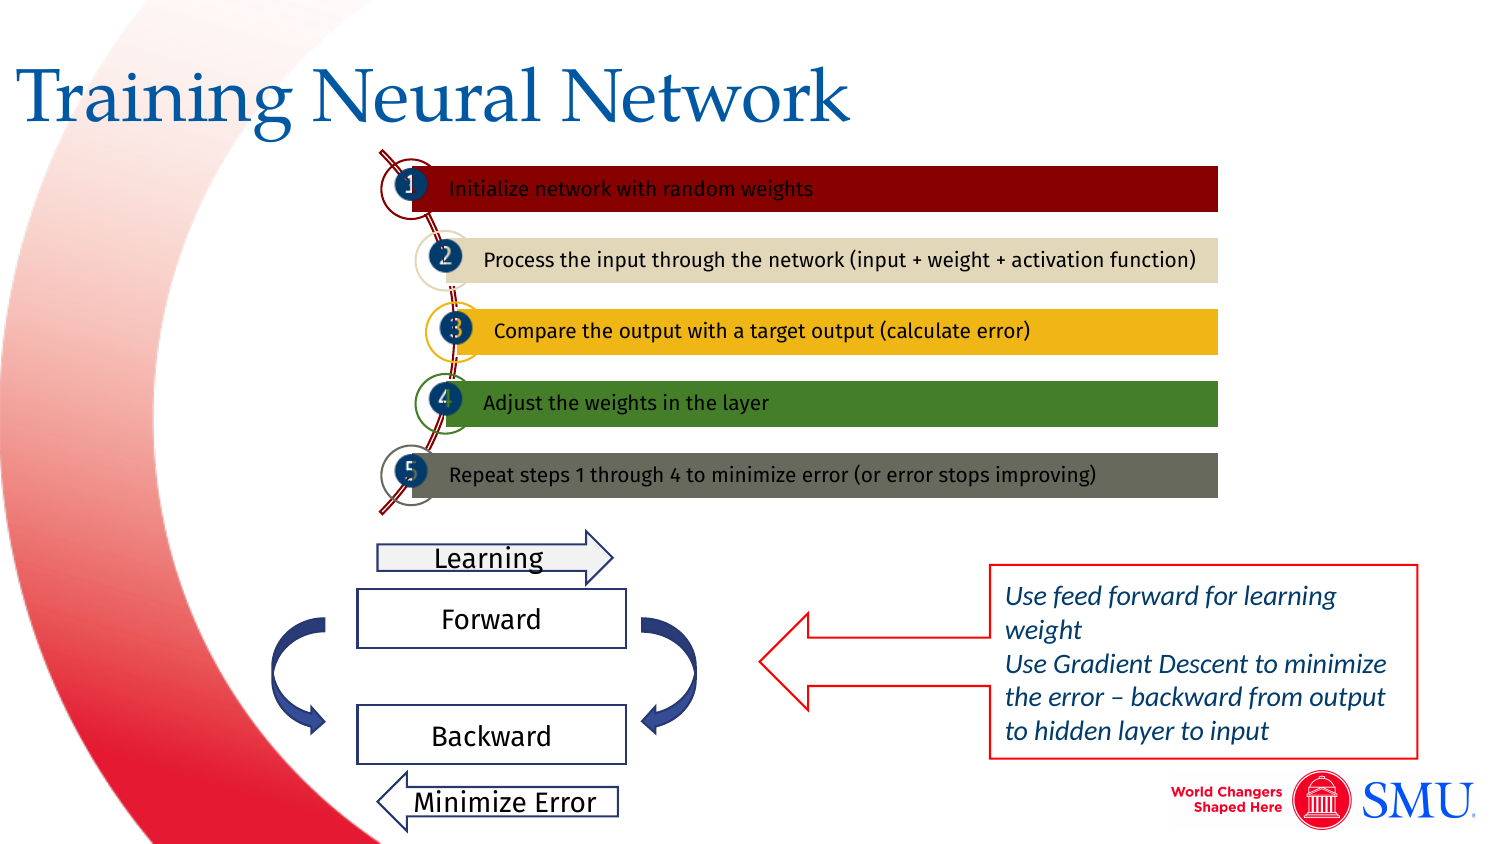

# Training Neural Network
Initialize network with random weights
Process the input through the network (input + weight + activation function)
Compare the output with a target output (calculate error)
Adjust the weights in the layer
Repeat steps 1 through 4 to minimize error (or error stops improving)
Learning
Use feed forward for learning weight
Use Gradient Descent to minimize the error – backward from output to hidden layer to input
Forward

Backward
Minimize Error